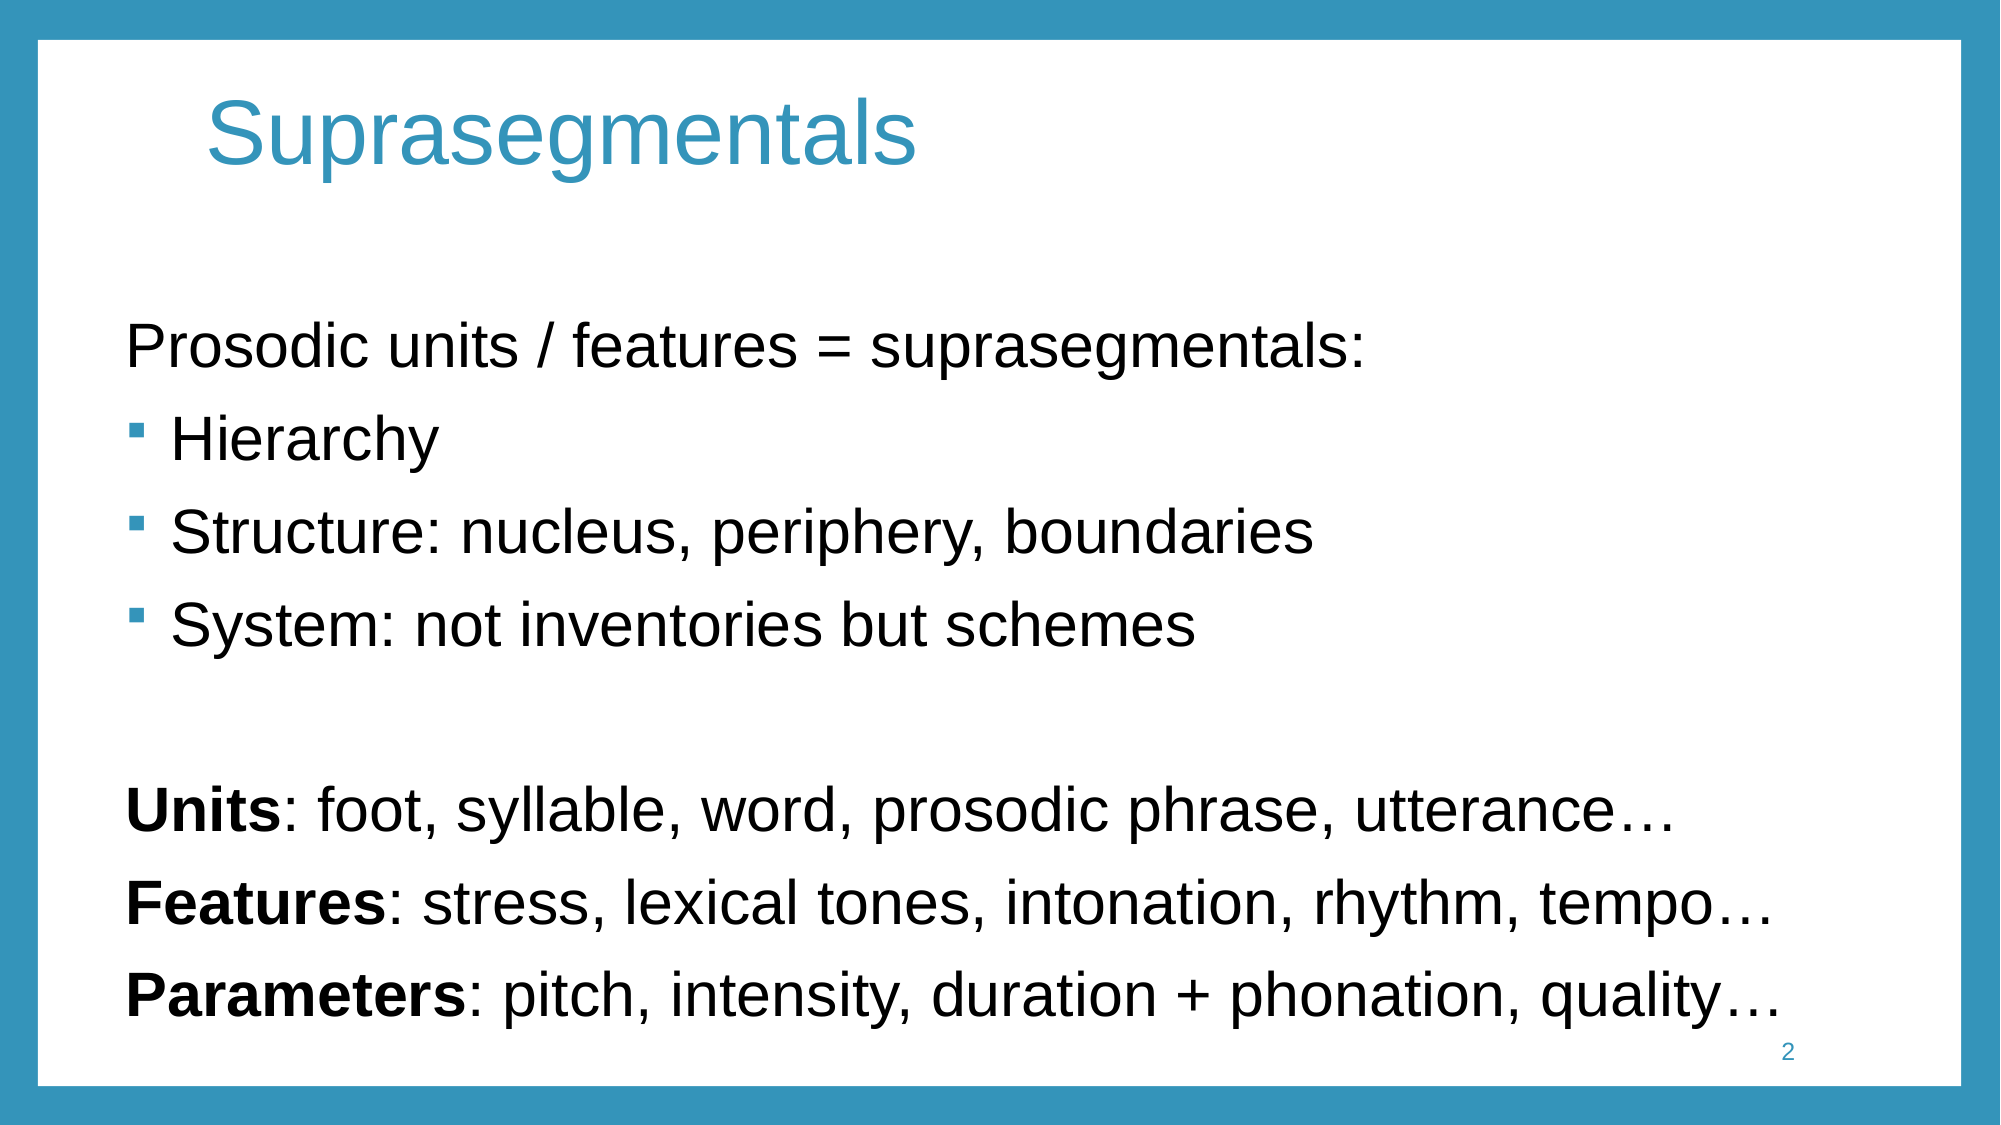

# Suprasegmentals
Prosodic units / features = suprasegmentals:
 Hierarchy
 Structure: nucleus, periphery, boundaries
 System: not inventories but schemes

Units: foot, syllable, word, prosodic phrase, utterance…
Features: stress, lexical tones, intonation, rhythm, tempo…
Parameters: pitch, intensity, duration + phonation, quality…

2